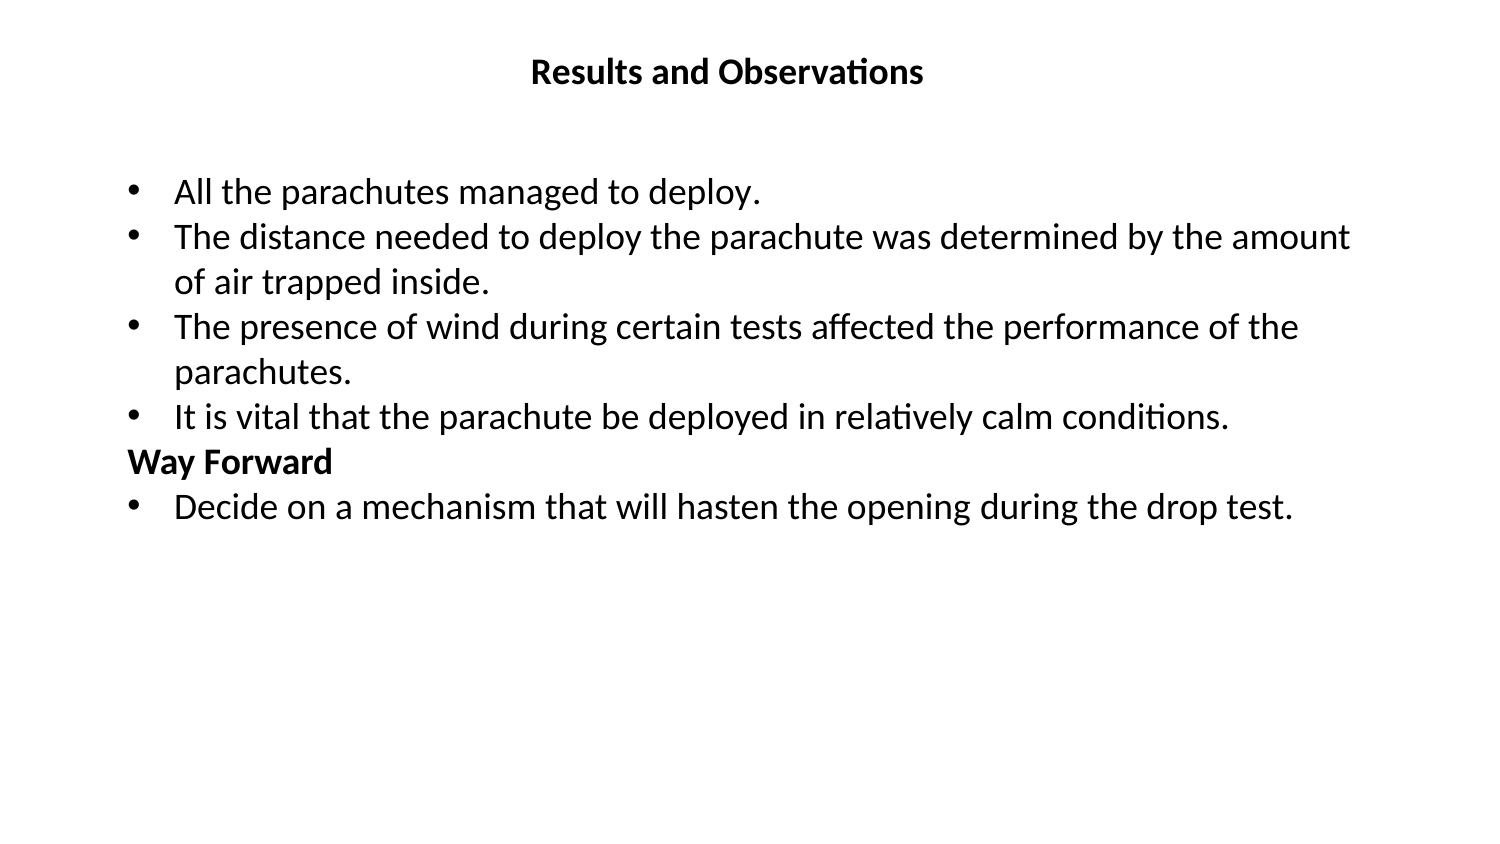

# Results and Observations
All the parachutes managed to deploy.
The distance needed to deploy the parachute was determined by the amount of air trapped inside.
The presence of wind during certain tests affected the performance of the parachutes.
It is vital that the parachute be deployed in relatively calm conditions.
Way Forward
Decide on a mechanism that will hasten the opening during the drop test.